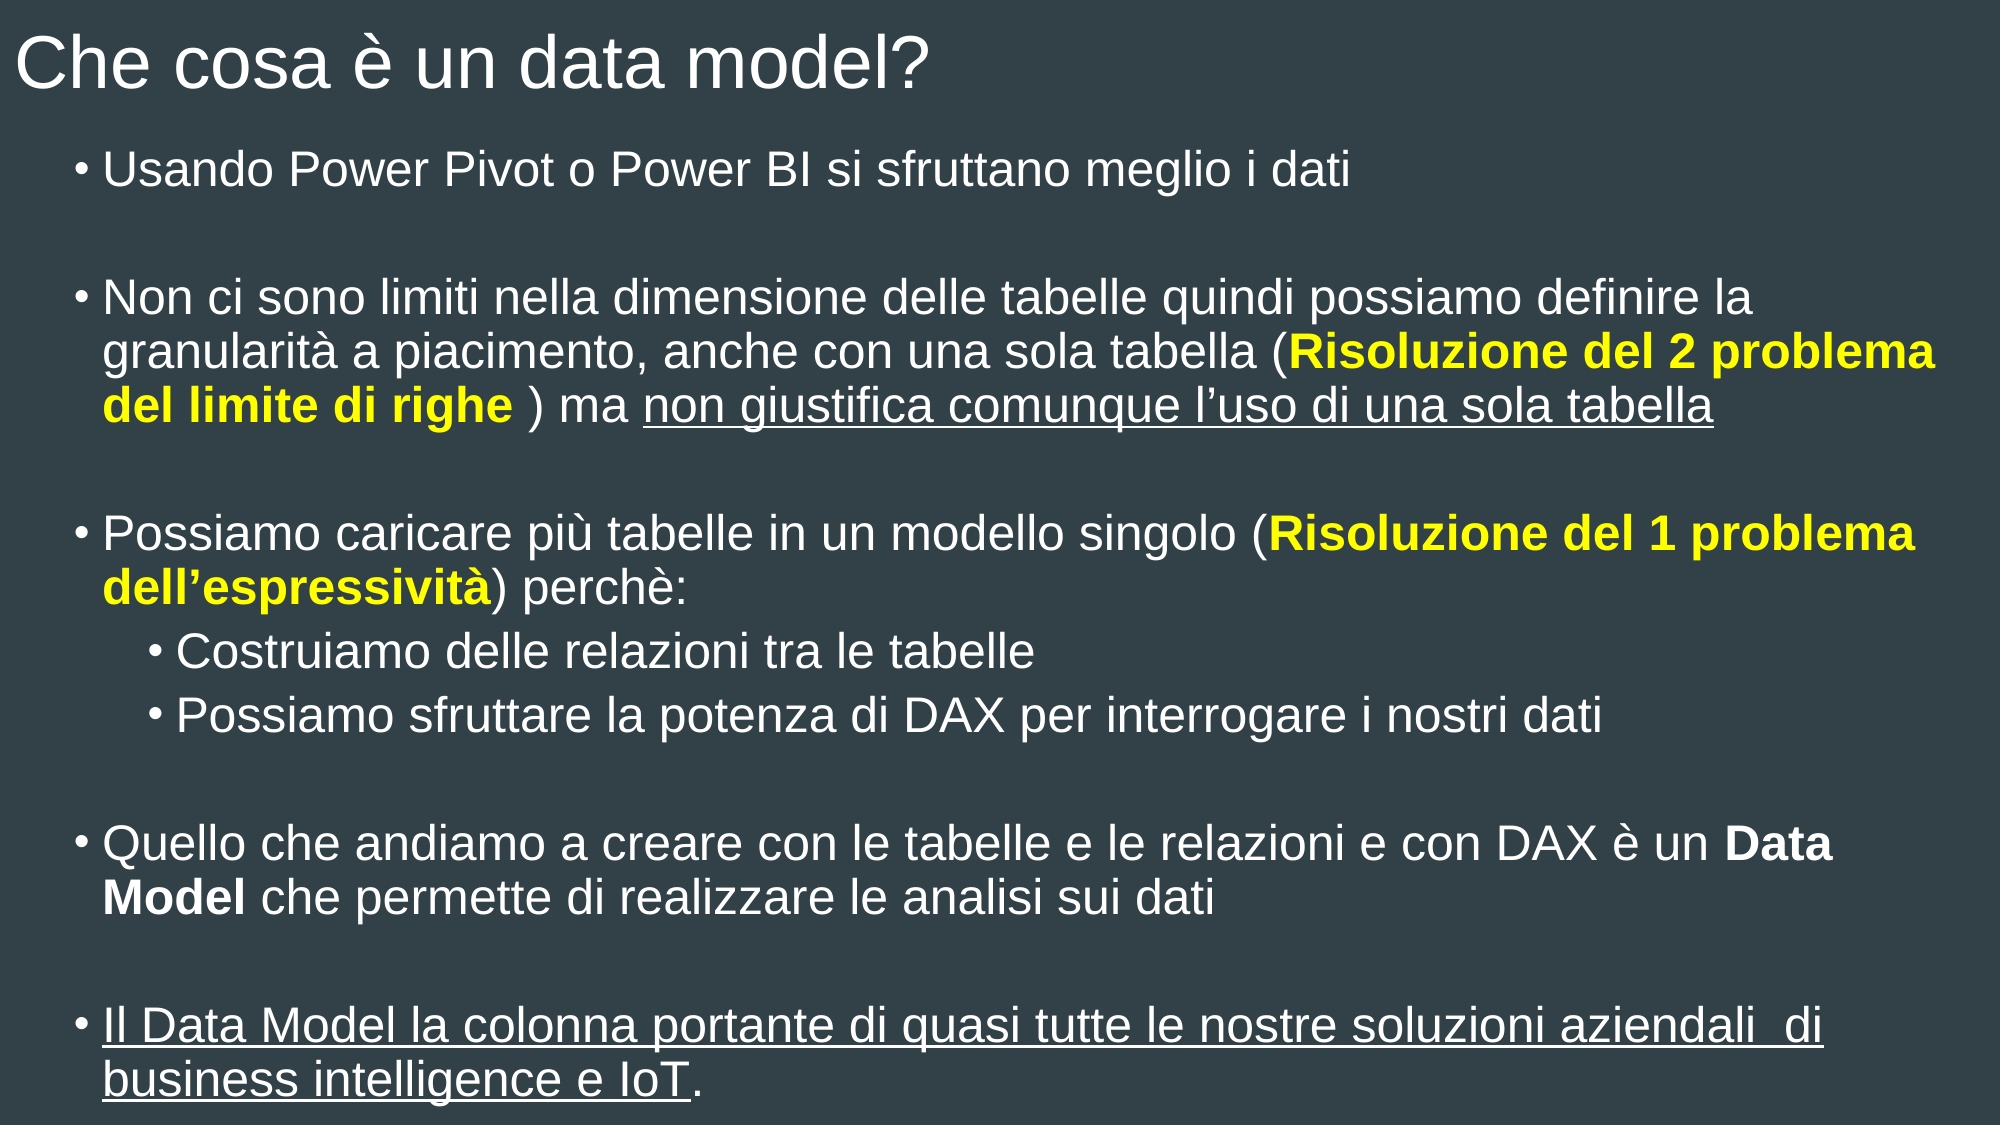

Che cosa è un data model?
Usando Power Pivot o Power BI si sfruttano meglio i dati

Non ci sono limiti nella dimensione delle tabelle quindi possiamo definire la granularità a piacimento, anche con una sola tabella (Risoluzione del 2 problema del limite di righe ) ma non giustifica comunque l’uso di una sola tabella

Possiamo caricare più tabelle in un modello singolo (Risoluzione del 1 problema  dell’espressività) perchè:
Costruiamo delle relazioni tra le tabelle
Possiamo sfruttare la potenza di DAX per interrogare i nostri dati

Quello che andiamo a creare con le tabelle e le relazioni e con DAX è un Data Model che permette di realizzare le analisi sui dati

Il Data Model la colonna portante di quasi tutte le nostre soluzioni aziendali  di business intelligence e IoT.

© 2019 Microsoft. All rights reserved.